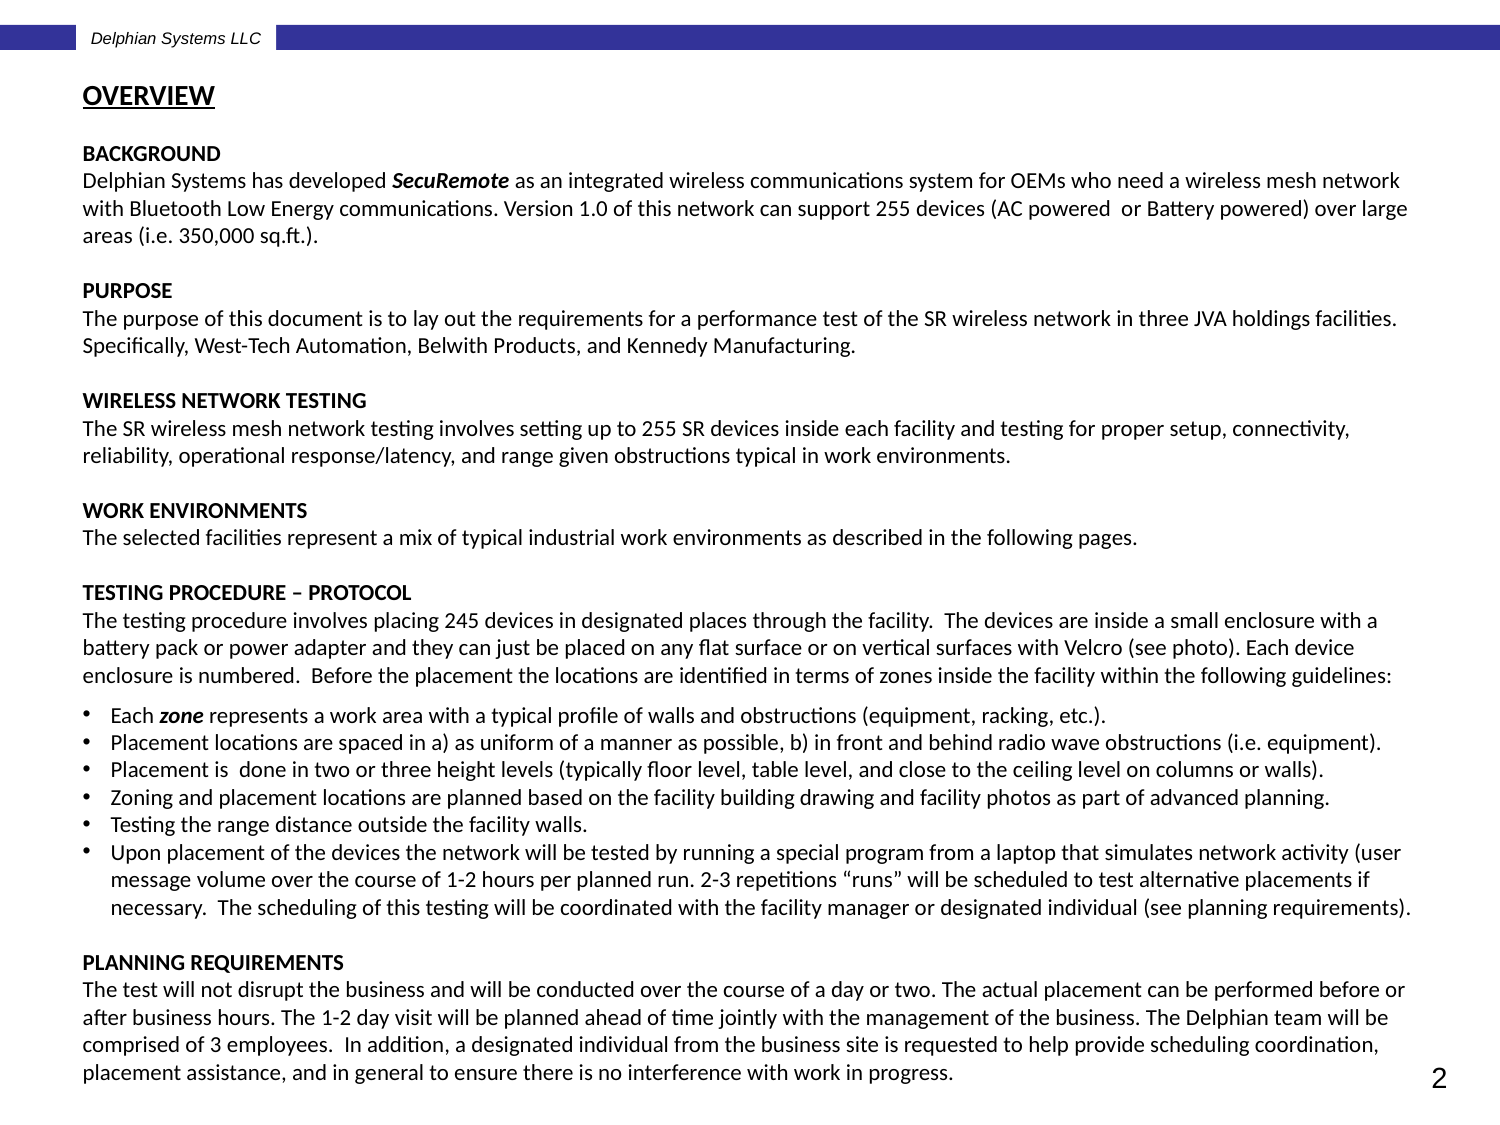

OVERVIEW

BACKGROUND
Delphian Systems has developed SecuRemote as an integrated wireless communications system for OEMs who need a wireless mesh network with Bluetooth Low Energy communications. Version 1.0 of this network can support 255 devices (AC powered  or Battery powered) over large areas (i.e. 350,000 sq.ft.).

PURPOSE
The purpose of this document is to lay out the requirements for a performance test of the SR wireless network in three JVA holdings facilities. Specifically, West-Tech Automation, Belwith Products, and Kennedy Manufacturing.

WIRELESS NETWORK TESTING
The SR wireless mesh network testing involves setting up to 255 SR devices inside each facility and testing for proper setup, connectivity, reliability, operational response/latency, and range given obstructions typical in work environments.

WORK ENVIRONMENTS
The selected facilities represent a mix of typical industrial work environments as described in the following pages.

TESTING PROCEDURE – PROTOCOL
The testing procedure involves placing 245 devices in designated places through the facility.  The devices are inside a small enclosure with a battery pack or power adapter and they can just be placed on any flat surface or on vertical surfaces with Velcro (see photo). Each device enclosure is numbered.  Before the placement the locations are identified in terms of zones inside the facility within the following guidelines:
Each zone represents a work area with a typical profile of walls and obstructions (equipment, racking, etc.).
Placement locations are spaced in a) as uniform of a manner as possible, b) in front and behind radio wave obstructions (i.e. equipment).
Placement is  done in two or three height levels (typically floor level, table level, and close to the ceiling level on columns or walls).
Zoning and placement locations are planned based on the facility building drawing and facility photos as part of advanced planning.
Testing the range distance outside the facility walls.
Upon placement of the devices the network will be tested by running a special program from a laptop that simulates network activity (user message volume over the course of 1-2 hours per planned run. 2-3 repetitions “runs” will be scheduled to test alternative placements if necessary.  The scheduling of this testing will be coordinated with the facility manager or designated individual (see planning requirements).

PLANNING REQUIREMENTS
The test will not disrupt the business and will be conducted over the course of a day or two. The actual placement can be performed before or after business hours. The 1-2 day visit will be planned ahead of time jointly with the management of the business. The Delphian team will be comprised of 3 employees.  In addition, a designated individual from the business site is requested to help provide scheduling coordination, placement assistance, and in general to ensure there is no interference with work in progress.

2